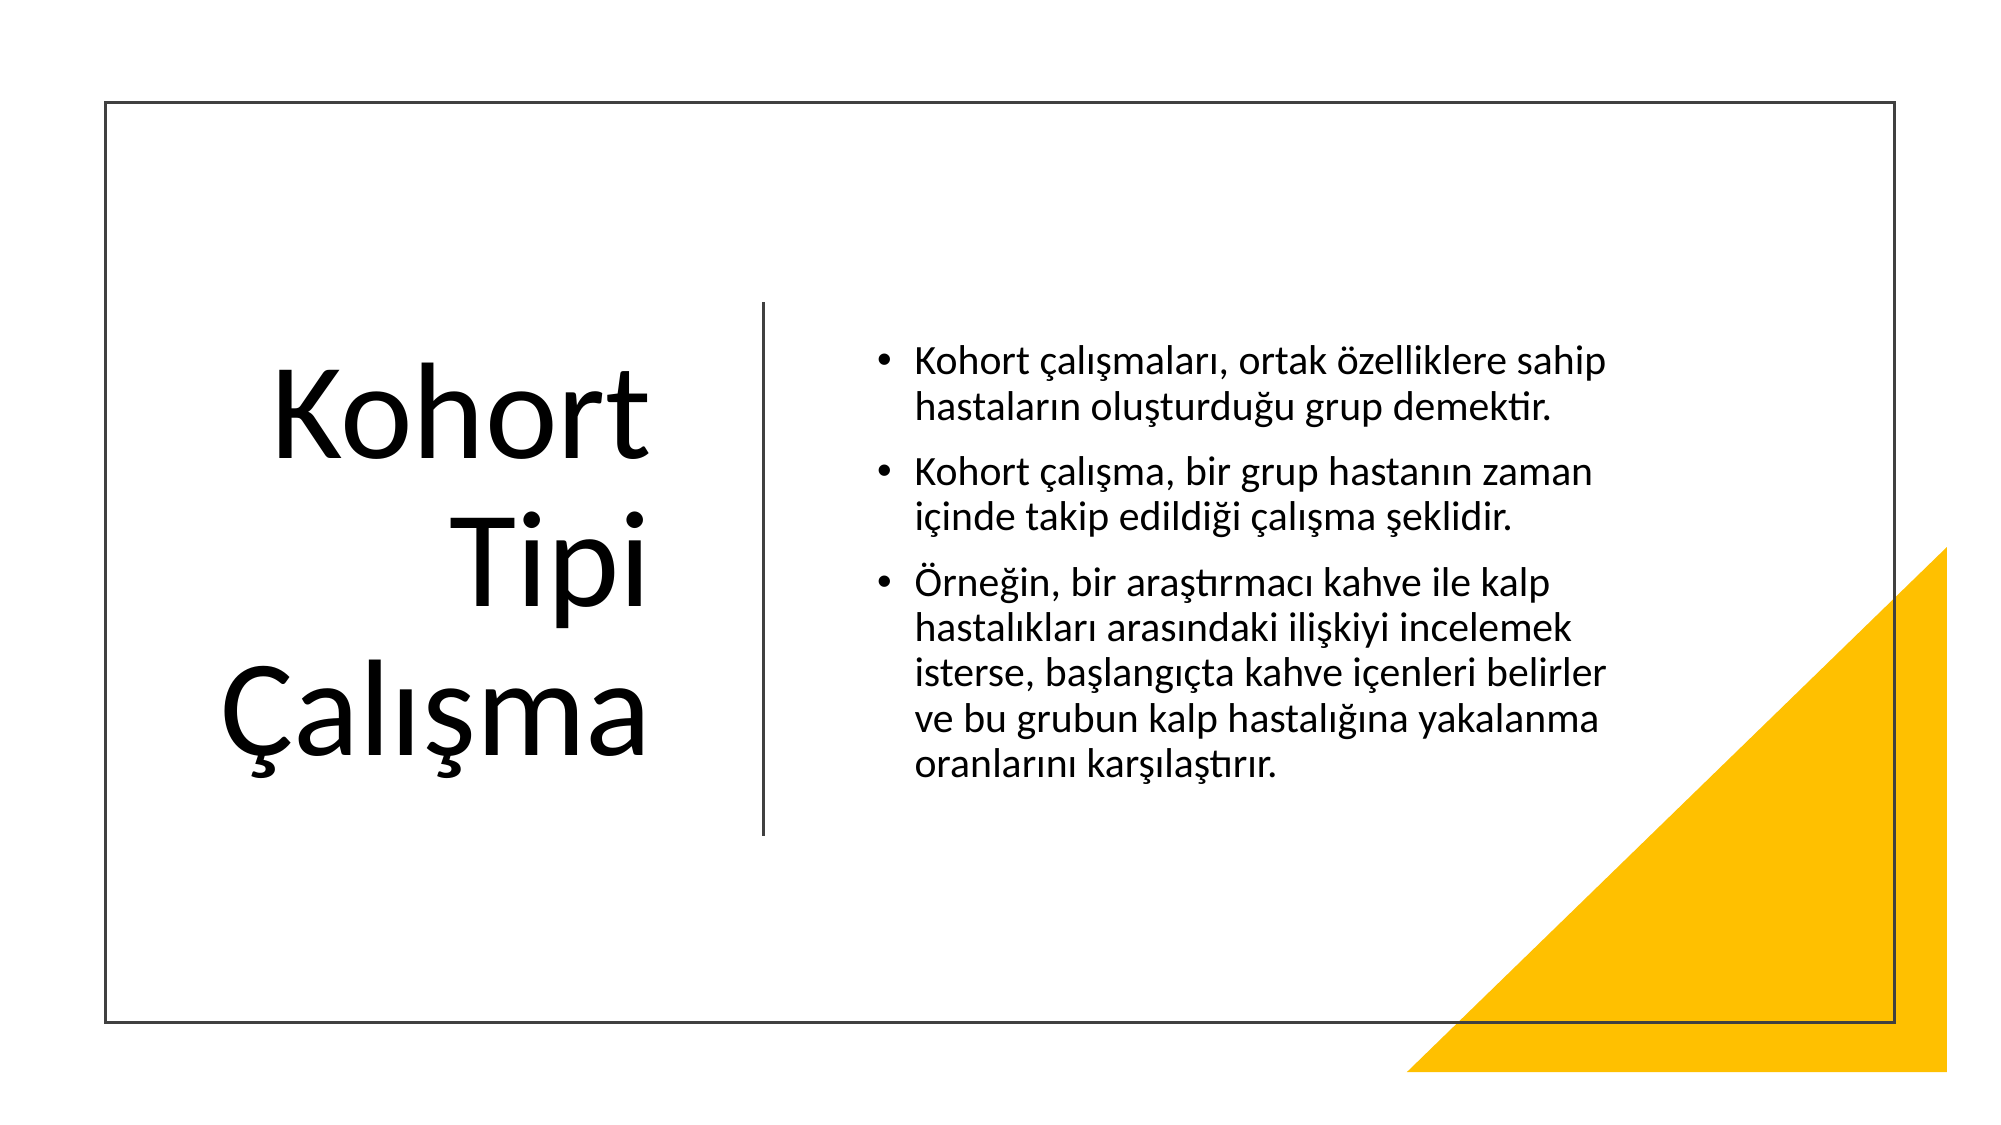

# Kohort Tipi Çalışma
Kohort çalışmaları, ortak özelliklere sahip hastaların oluşturduğu grup demektir.
Kohort çalışma, bir grup hastanın zaman içinde takip edildiği çalışma şeklidir.
Örneğin, bir araştırmacı kahve ile kalp hastalıkları arasındaki ilişkiyi incelemek isterse, başlangıçta kahve içenleri belirler ve bu grubun kalp hastalığına yakalanma oranlarını karşılaştırır.